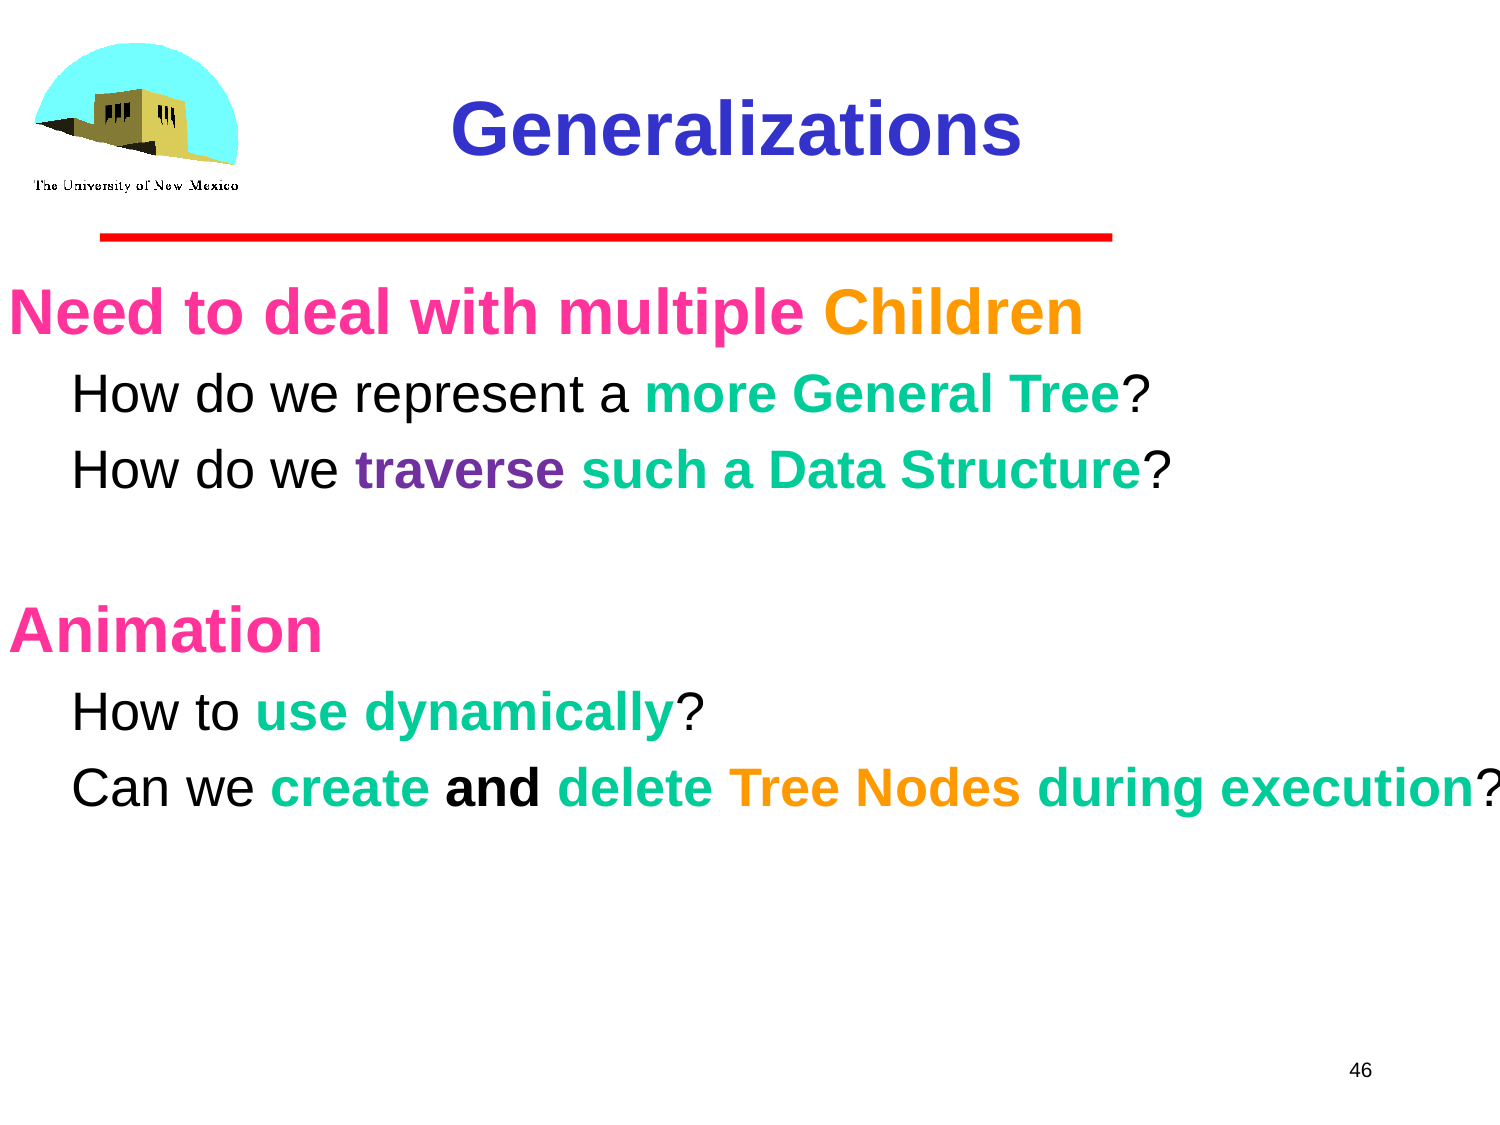

Generalizations
Need to deal with multiple Children
How do we represent a more General Tree?
How do we traverse such a Data Structure?

Animation
How to use dynamically?
Can we create and delete Tree Nodes during execution?
46